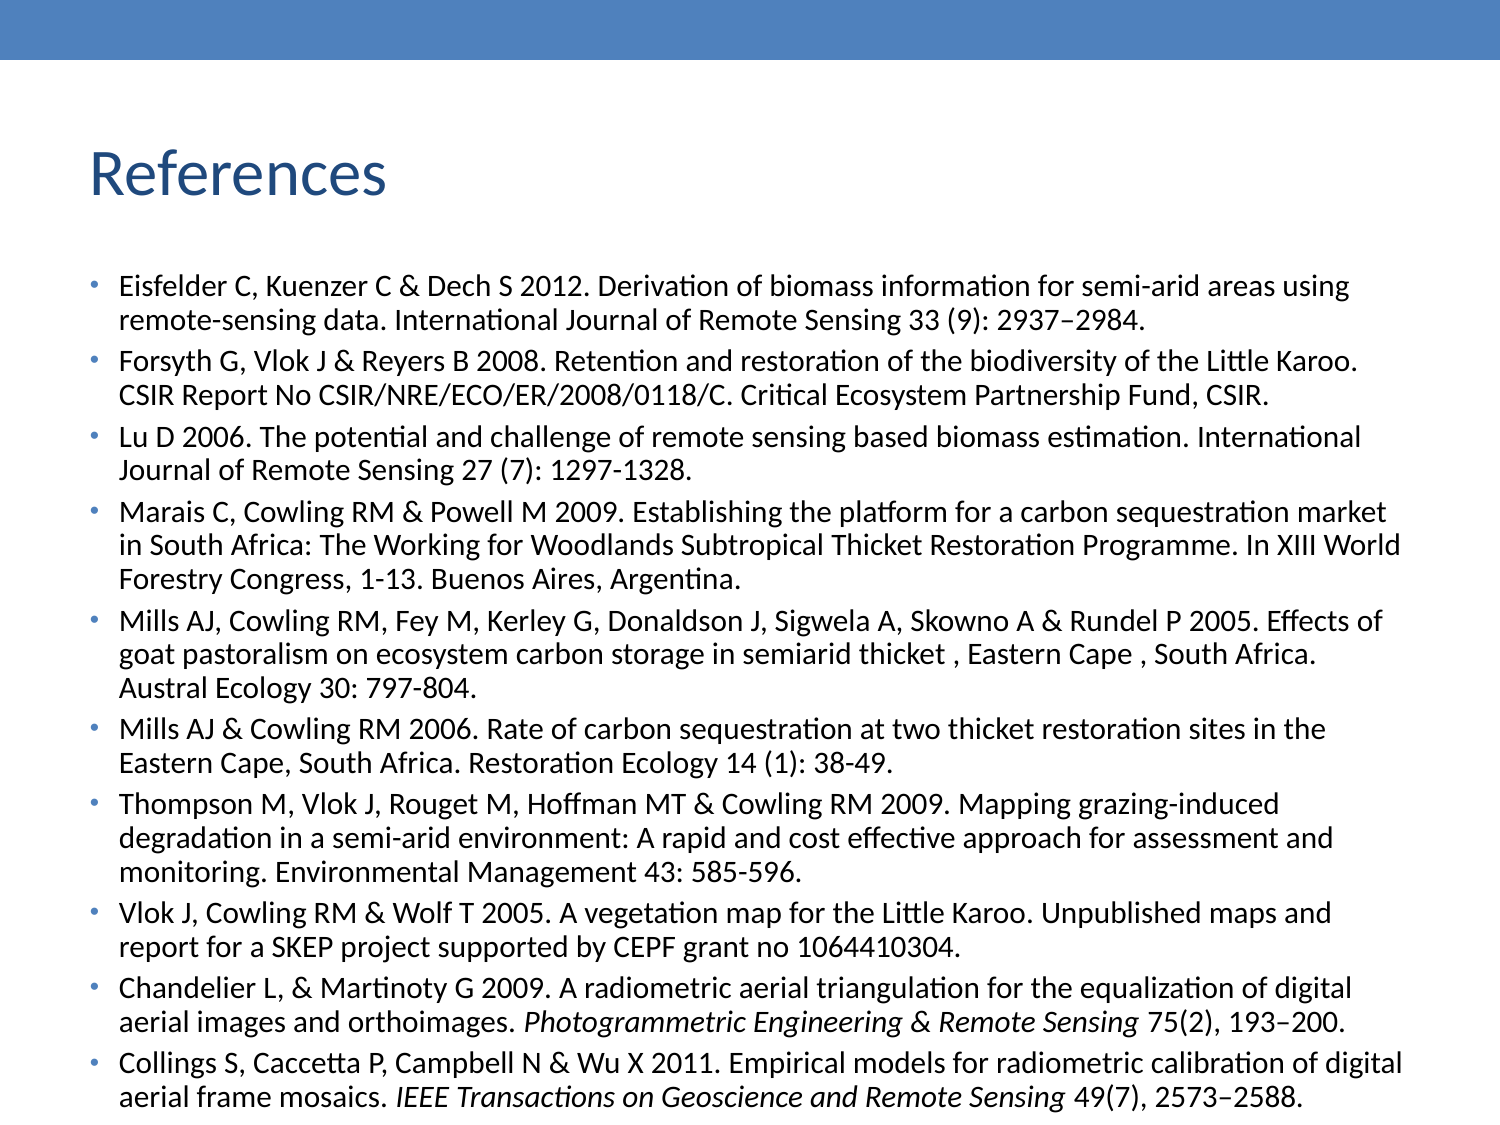

References
Eisfelder C, Kuenzer C & Dech S 2012. Derivation of biomass information for semi-arid areas using remote-sensing data. International Journal of Remote Sensing 33 (9): 2937–2984.
Forsyth G, Vlok J & Reyers B 2008. Retention and restoration of the biodiversity of the Little Karoo. CSIR Report No CSIR/NRE/ECO/ER/2008/0118/C. Critical Ecosystem Partnership Fund, CSIR.
Lu D 2006. The potential and challenge of remote sensing based biomass estimation. International Journal of Remote Sensing 27 (7): 1297-1328.
Marais C, Cowling RM & Powell M 2009. Establishing the platform for a carbon sequestration market in South Africa: The Working for Woodlands Subtropical Thicket Restoration Programme. In XIII World Forestry Congress, 1-13. Buenos Aires, Argentina.
Mills AJ, Cowling RM, Fey M, Kerley G, Donaldson J, Sigwela A, Skowno A & Rundel P 2005. Effects of goat pastoralism on ecosystem carbon storage in semiarid thicket , Eastern Cape , South Africa. Austral Ecology 30: 797-804.
Mills AJ & Cowling RM 2006. Rate of carbon sequestration at two thicket restoration sites in the Eastern Cape, South Africa. Restoration Ecology 14 (1): 38-49.
Thompson M, Vlok J, Rouget M, Hoffman MT & Cowling RM 2009. Mapping grazing-induced degradation in a semi-arid environment: A rapid and cost effective approach for assessment and monitoring. Environmental Management 43: 585-596.
Vlok J, Cowling RM & Wolf T 2005. A vegetation map for the Little Karoo. Unpublished maps and report for a SKEP project supported by CEPF grant no 1064410304.
Chandelier L, & Martinoty G 2009. A radiometric aerial triangulation for the equalization of digital aerial images and orthoimages. Photogrammetric Engineering & Remote Sensing 75(2), 193–200.
Collings S, Caccetta P, Campbell N & Wu X 2011. Empirical models for radiometric calibration of digital aerial frame mosaics. IEEE Transactions on Geoscience and Remote Sensing 49(7), 2573–2588.
Jain A, Duin R, & Mao J 2000. Statistical pattern recognition : A review. IEEE Transactions on Pattern Analysis and Machine Intelligence, 22(1), 4–37.
Jiang G-M & Li Z-L 2009. Cross-calibration of MSG1-SEVIRI infrared channels with Terra-MODIS channels. International Journal of Remote Sensing 30(3), 753–769.
Li L, Yang J & Wang Y 2012. Cross-calibration of HJ-1B/CCD1 image based on Aqua/MODIS data. 2012 Second International Workshop on Earth Observation and Remote Sensing Applications, 1–4.
Strahler A 1999 MODIS BRDF Albedo Product : Algorithm Theoretical Basis Document, 1–53.
Eisfelder C, Kuenzer C & Dech S 2012. Derivation of biomass information for semi-arid areas using remote-sensing data. International Journal of Remote Sensing 33 (9): 2937–2984.